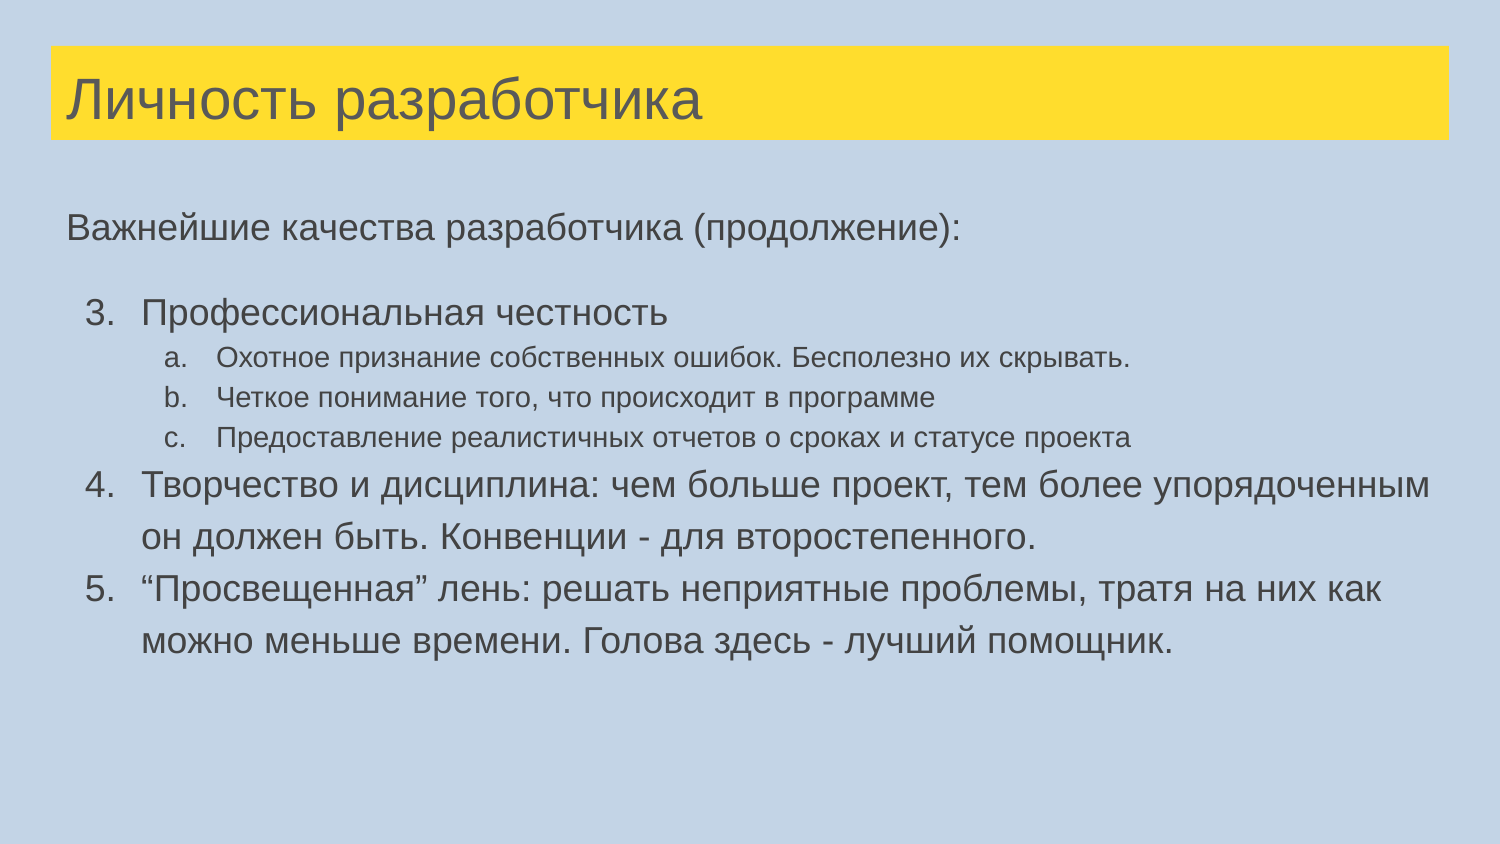

# Личность разработчика
Важнейшие качества разработчика (продолжение):
Профессиональная честность
Охотное признание собственных ошибок. Бесполезно их скрывать.
Четкое понимание того, что происходит в программе
Предоставление реалистичных отчетов о сроках и статусе проекта
Творчество и дисциплина: чем больше проект, тем более упорядоченным он должен быть. Конвенции - для второстепенного.
“Просвещенная” лень: решать неприятные проблемы, тратя на них как можно меньше времени. Голова здесь - лучший помощник.